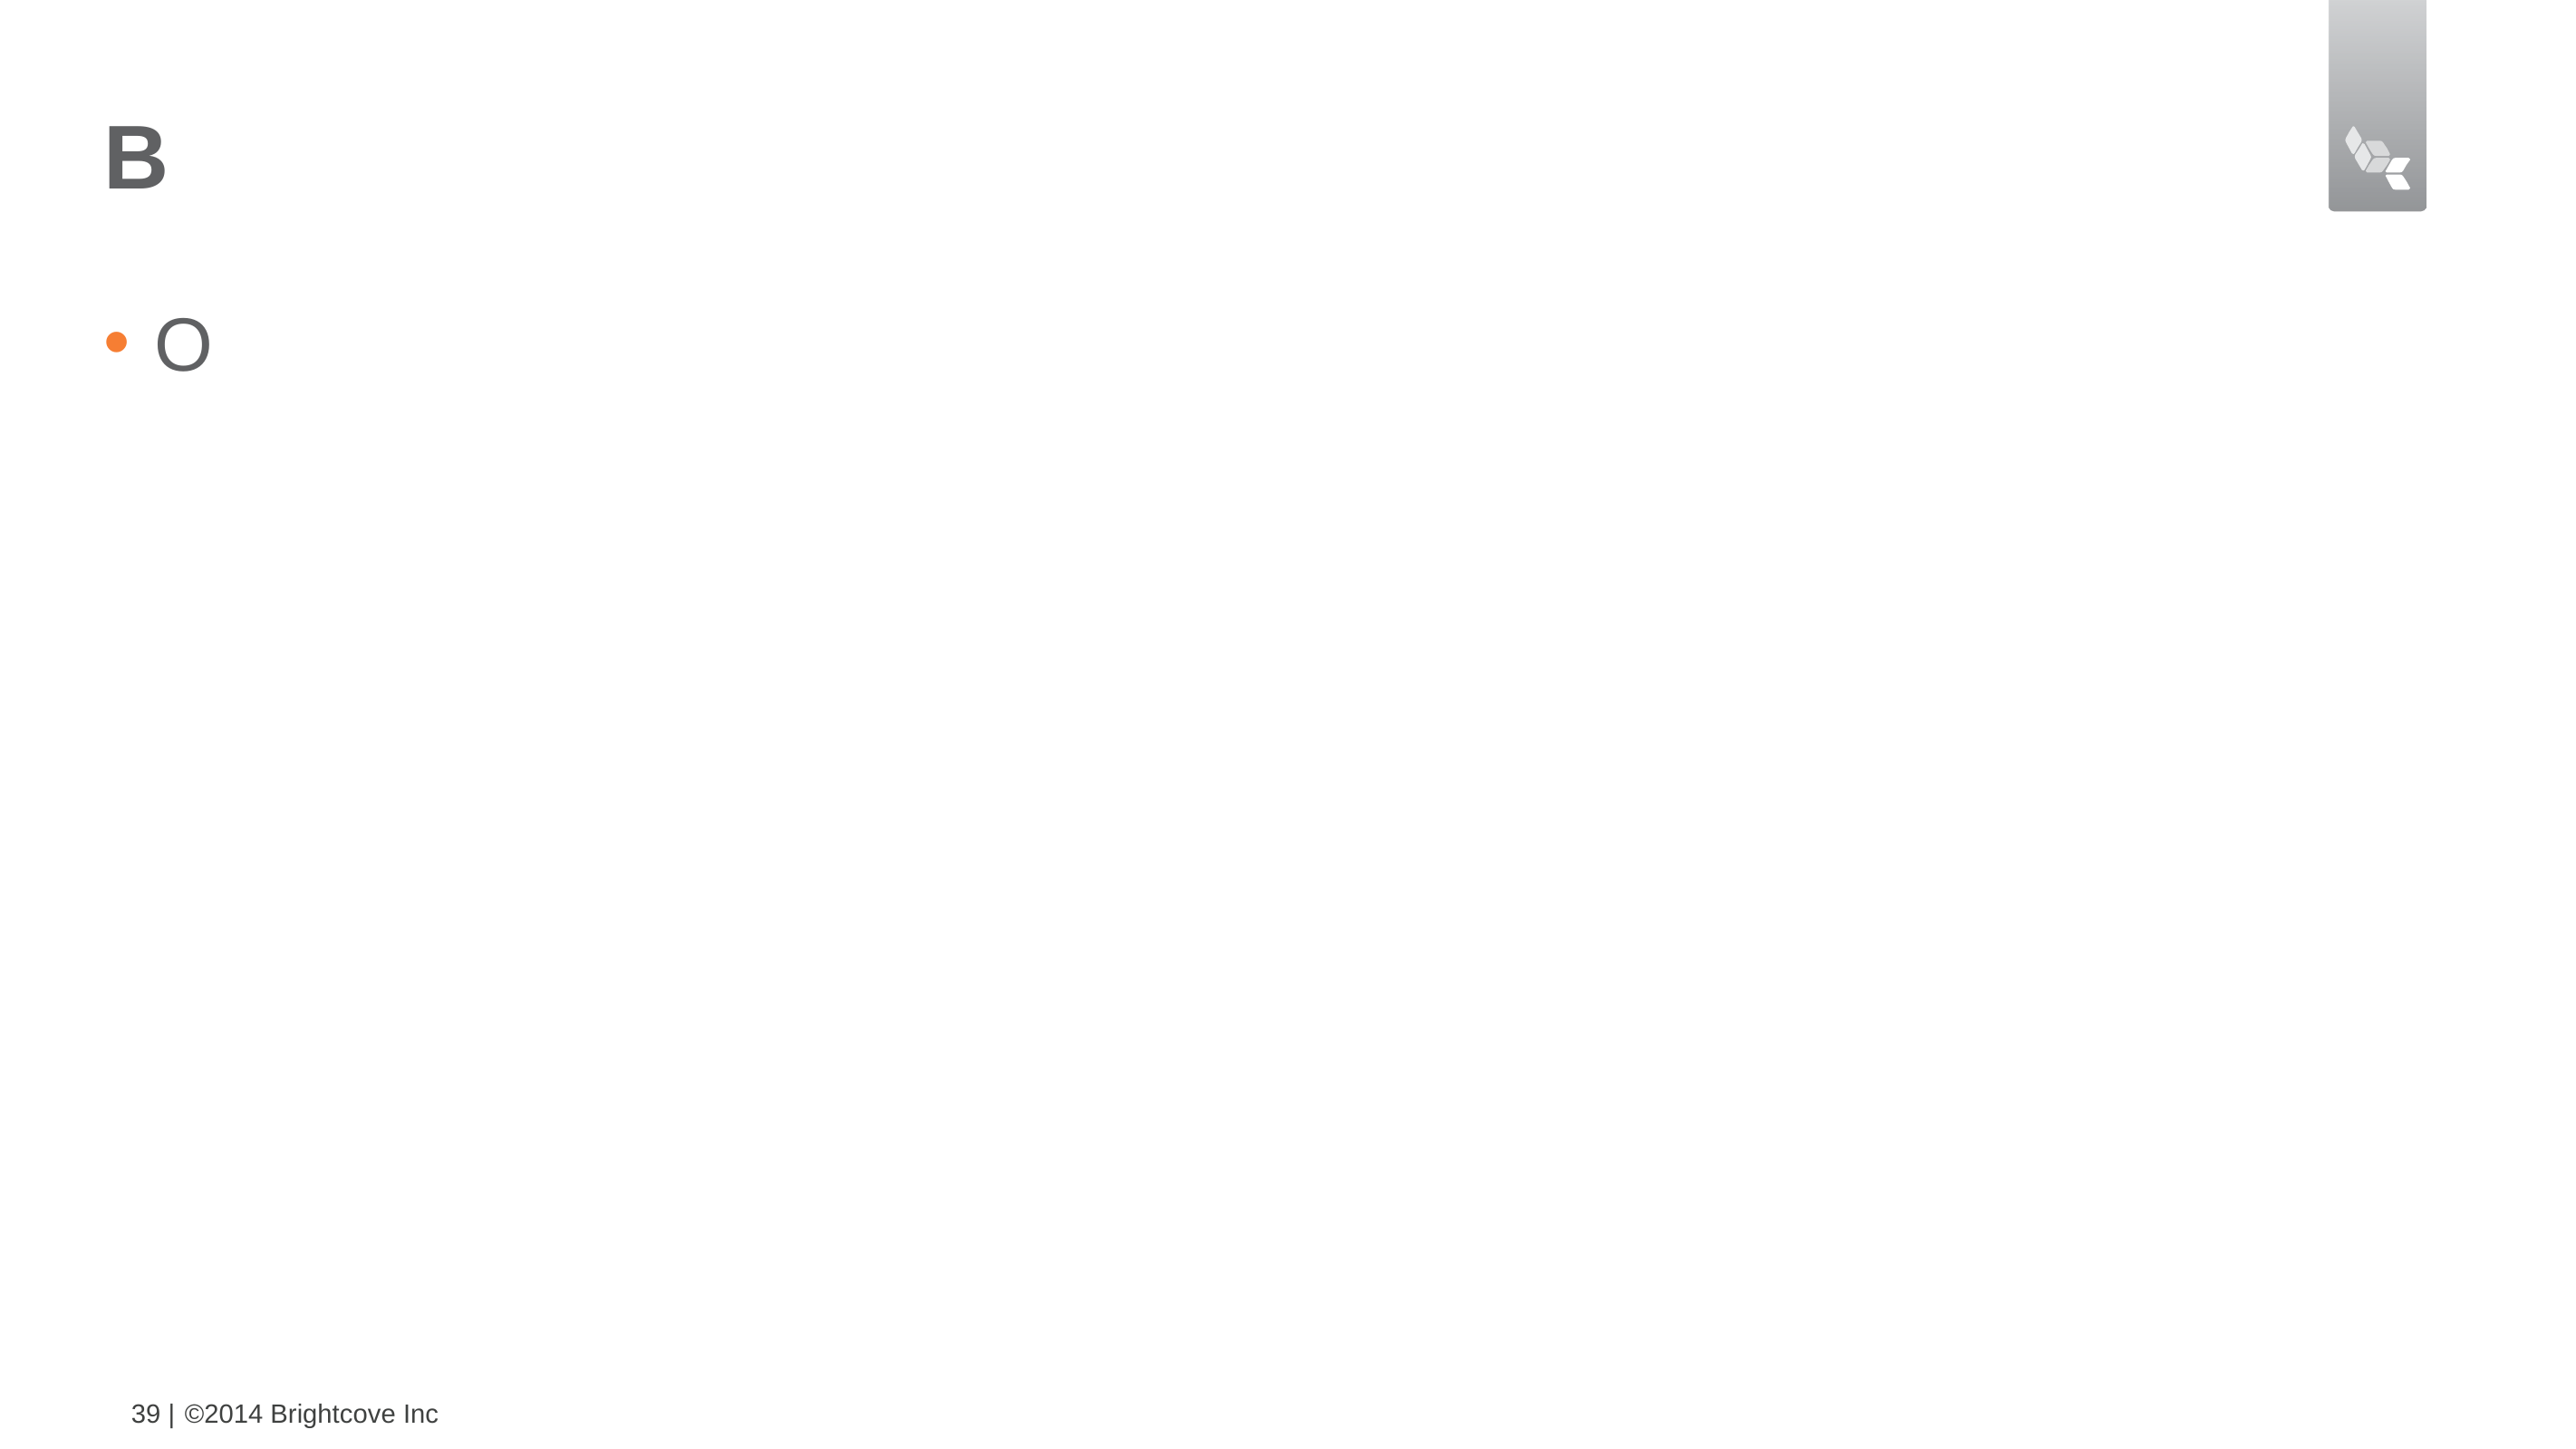

# B
O
39 |
©2014 Brightcove Inc